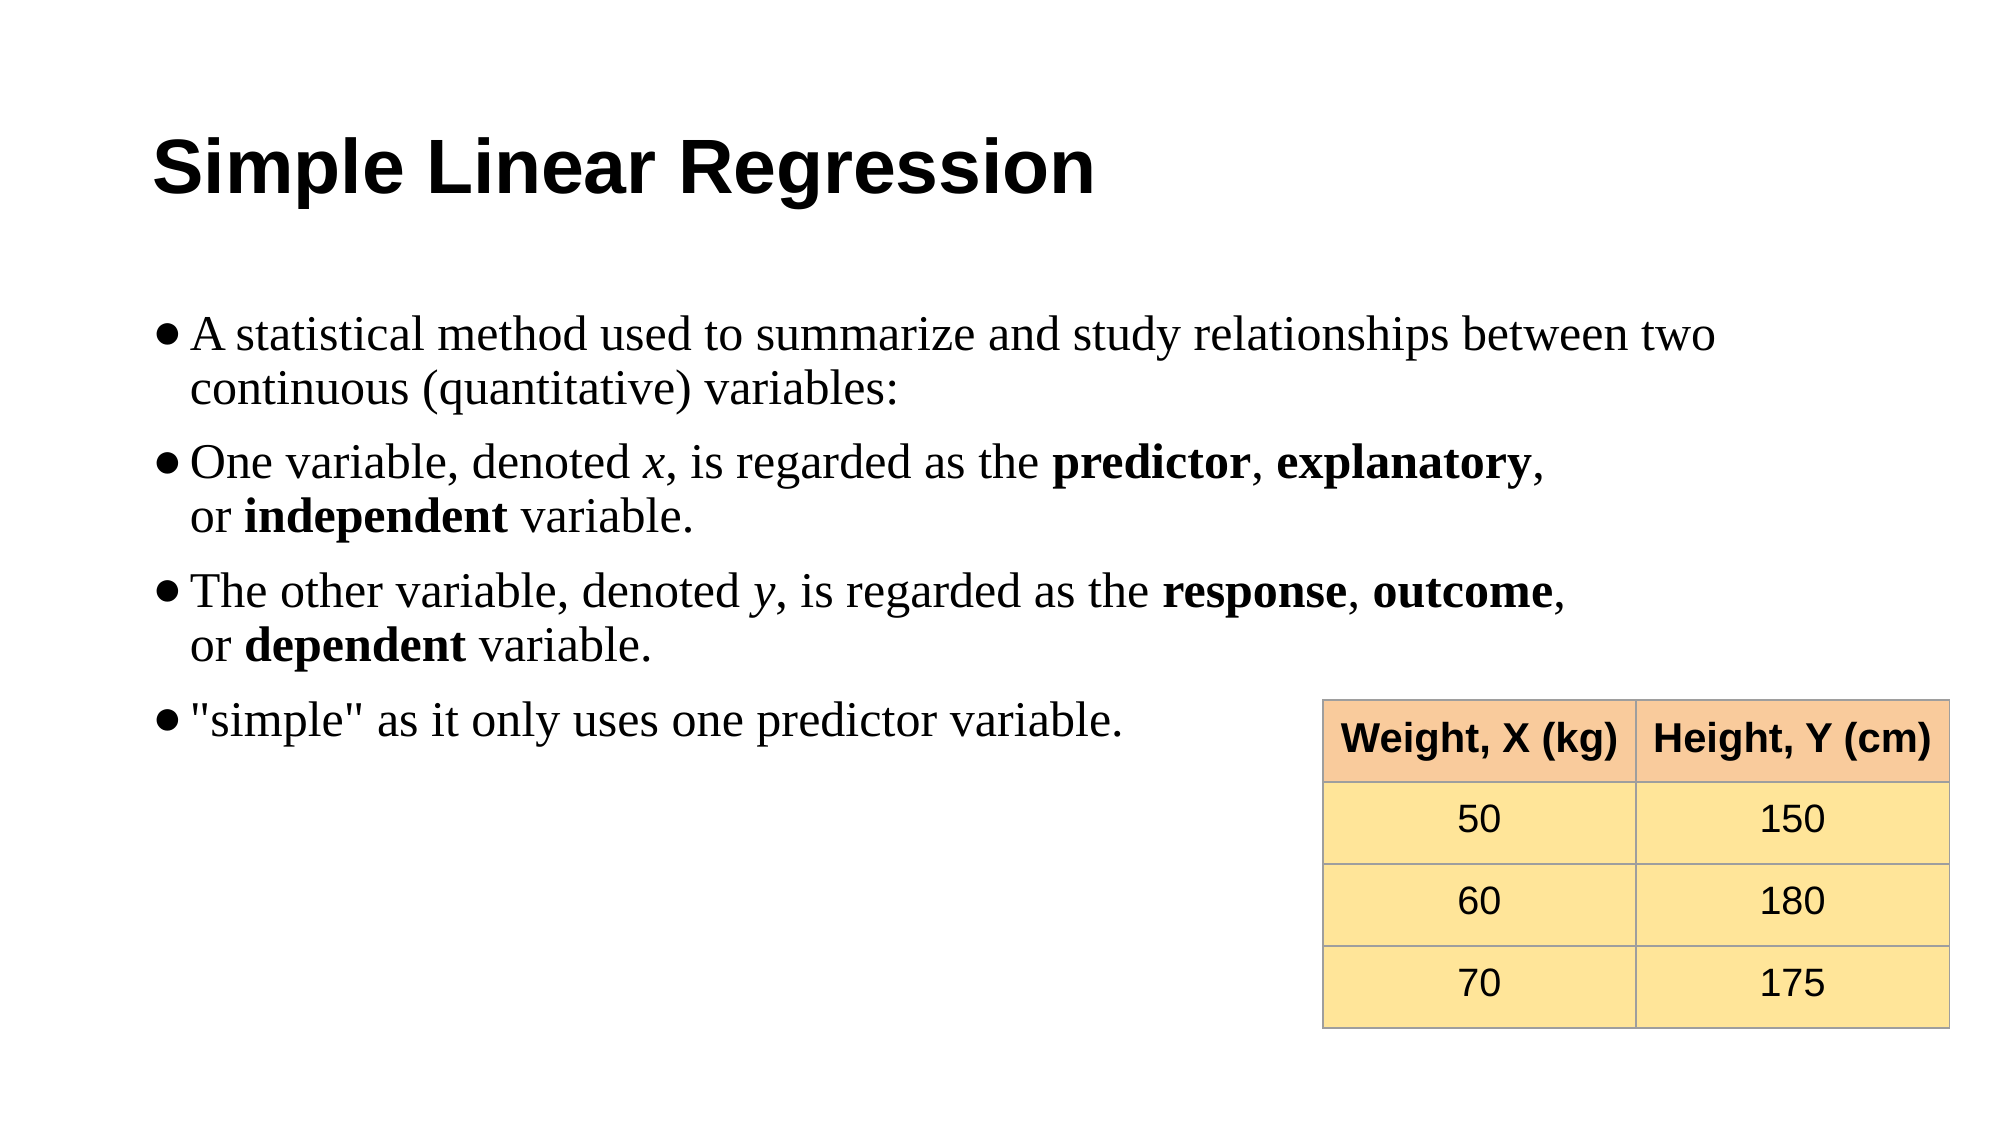

# Simple Linear Regression
A statistical method used to summarize and study relationships between two continuous (quantitative) variables:
One variable, denoted x, is regarded as the predictor, explanatory, or independent variable.
The other variable, denoted y, is regarded as the response, outcome, or dependent variable.
"simple" as it only uses one predictor variable.
| Weight, X (kg) | Height, Y (cm) |
| --- | --- |
| 50 | 150 |
| 60 | 180 |
| 70 | 175 |